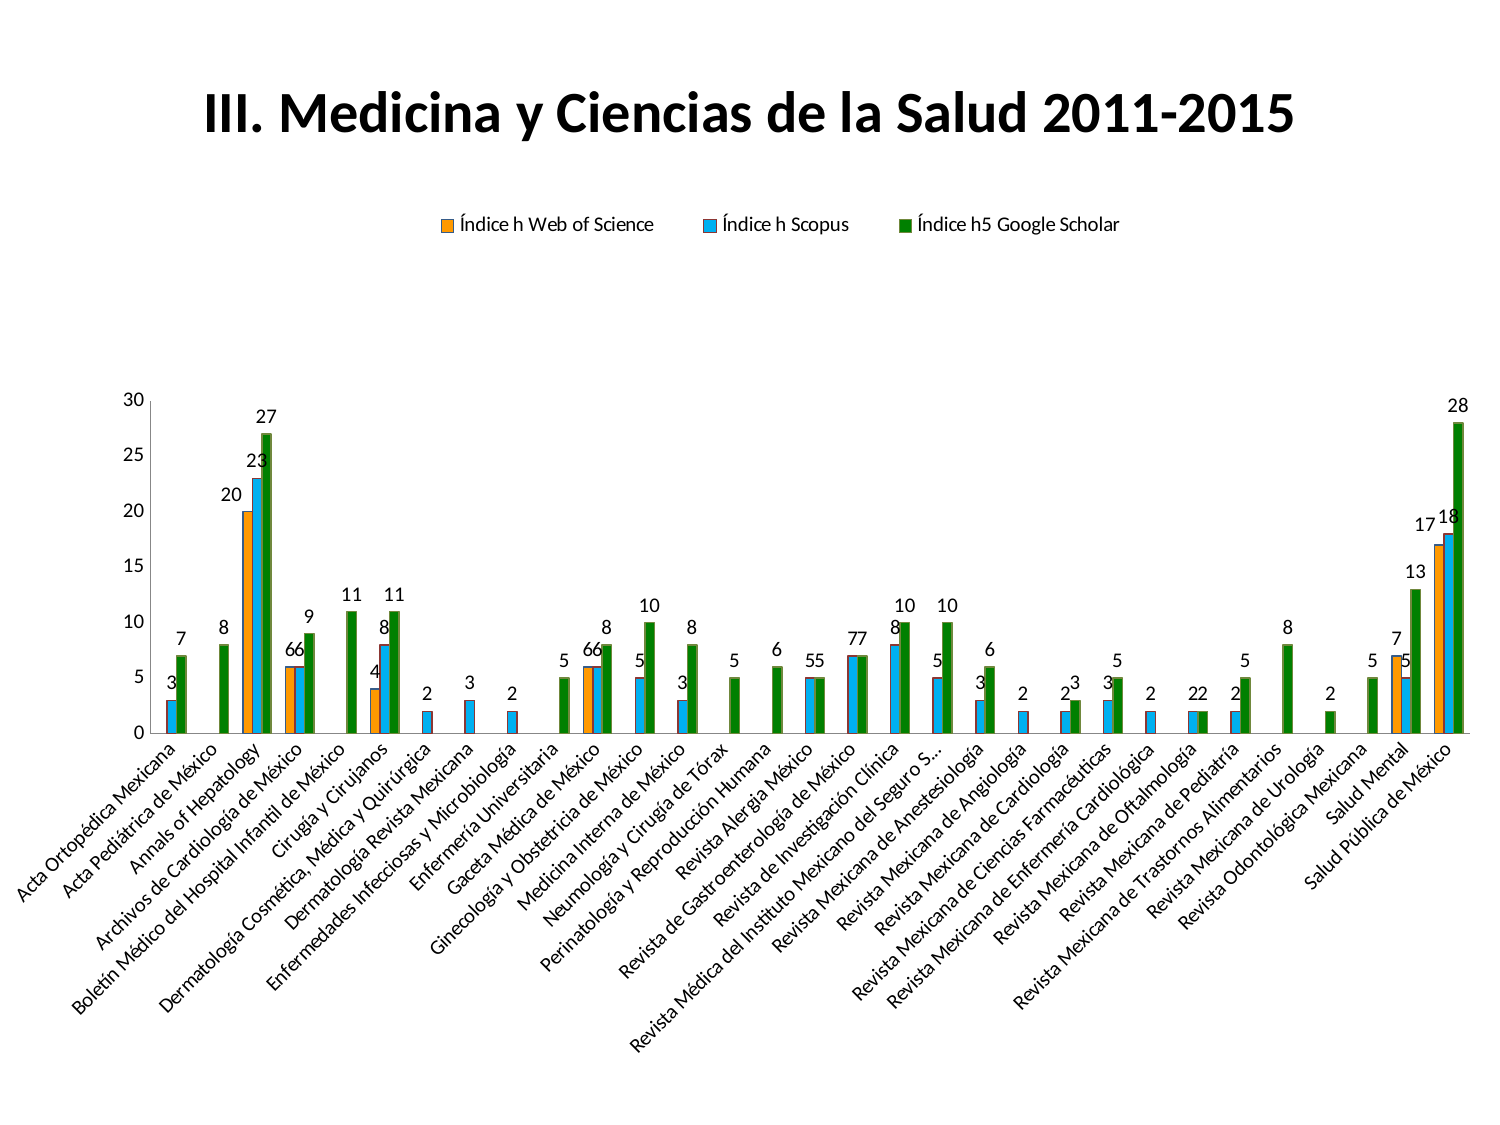

# III. Medicina y Ciencias de la Salud 2011-2015

### Chart

| Category |  |  |  |
|---|---|---|---|
| Acta Ortopédica Mexicana | None | 3.0 | 7.0 |
| Acta Pediátrica de México | None | None | 8.0 |
| Annals of Hepatology | 20.0 | 23.0 | 27.0 |
| Archivos de Cardiología de México | 6.0 | 6.0 | 9.0 |
| Boletín Médico del Hospital Infantil de México | None | None | 11.0 |
| Cirugía y Cirujanos | 4.0 | 8.0 | 11.0 |
| Dermatología Cosmética, Médica y Quirúrgica | None | 2.0 | None |
| Dermatología Revista Mexicana | None | 3.0 | None |
| Enfermedades Infecciosas y Microbiología | None | 2.0 | None |
| Enfermería Universitaria | None | None | 5.0 |
| Gaceta Médica de México | 6.0 | 6.0 | 8.0 |
| Ginecología y Obstetricia de México | None | 5.0 | 10.0 |
| Medicina Interna de México | None | 3.0 | 8.0 |
| Neumología y Cirugía de Tórax | None | None | 5.0 |
| Perinatología y Reproducción Humana | None | None | 6.0 |
| Revista Alergia México | None | 5.0 | 5.0 |
| Revista de Gastroenterología de México | None | 7.0 | 7.0 |
| Revista de Investigación Clínica | None | 8.0 | 10.0 |
| Revista Médica del Instituto Mexicano del Seguro Social | None | 5.0 | 10.0 |
| Revista Mexicana de Anestesiología | None | 3.0 | 6.0 |
| Revista Mexicana de Angiología | None | 2.0 | None |
| Revista Mexicana de Cardiología | None | 2.0 | 3.0 |
| Revista Mexicana de Ciencias Farmacéuticas | None | 3.0 | 5.0 |
| Revista Mexicana de Enfermería Cardiológica | None | 2.0 | None |
| Revista Mexicana de Oftalmología | None | 2.0 | 2.0 |
| Revista Mexicana de Pediatría | None | 2.0 | 5.0 |
| Revista Mexicana de Trastornos Alimentarios | None | None | 8.0 |
| Revista Mexicana de Urología | None | None | 2.0 |
| Revista Odontológica Mexicana | None | None | 5.0 |
| Salud Mental | 7.0 | 5.0 | 13.0 |
| Salud Pública de México | 17.0 | 18.0 | 28.0 |